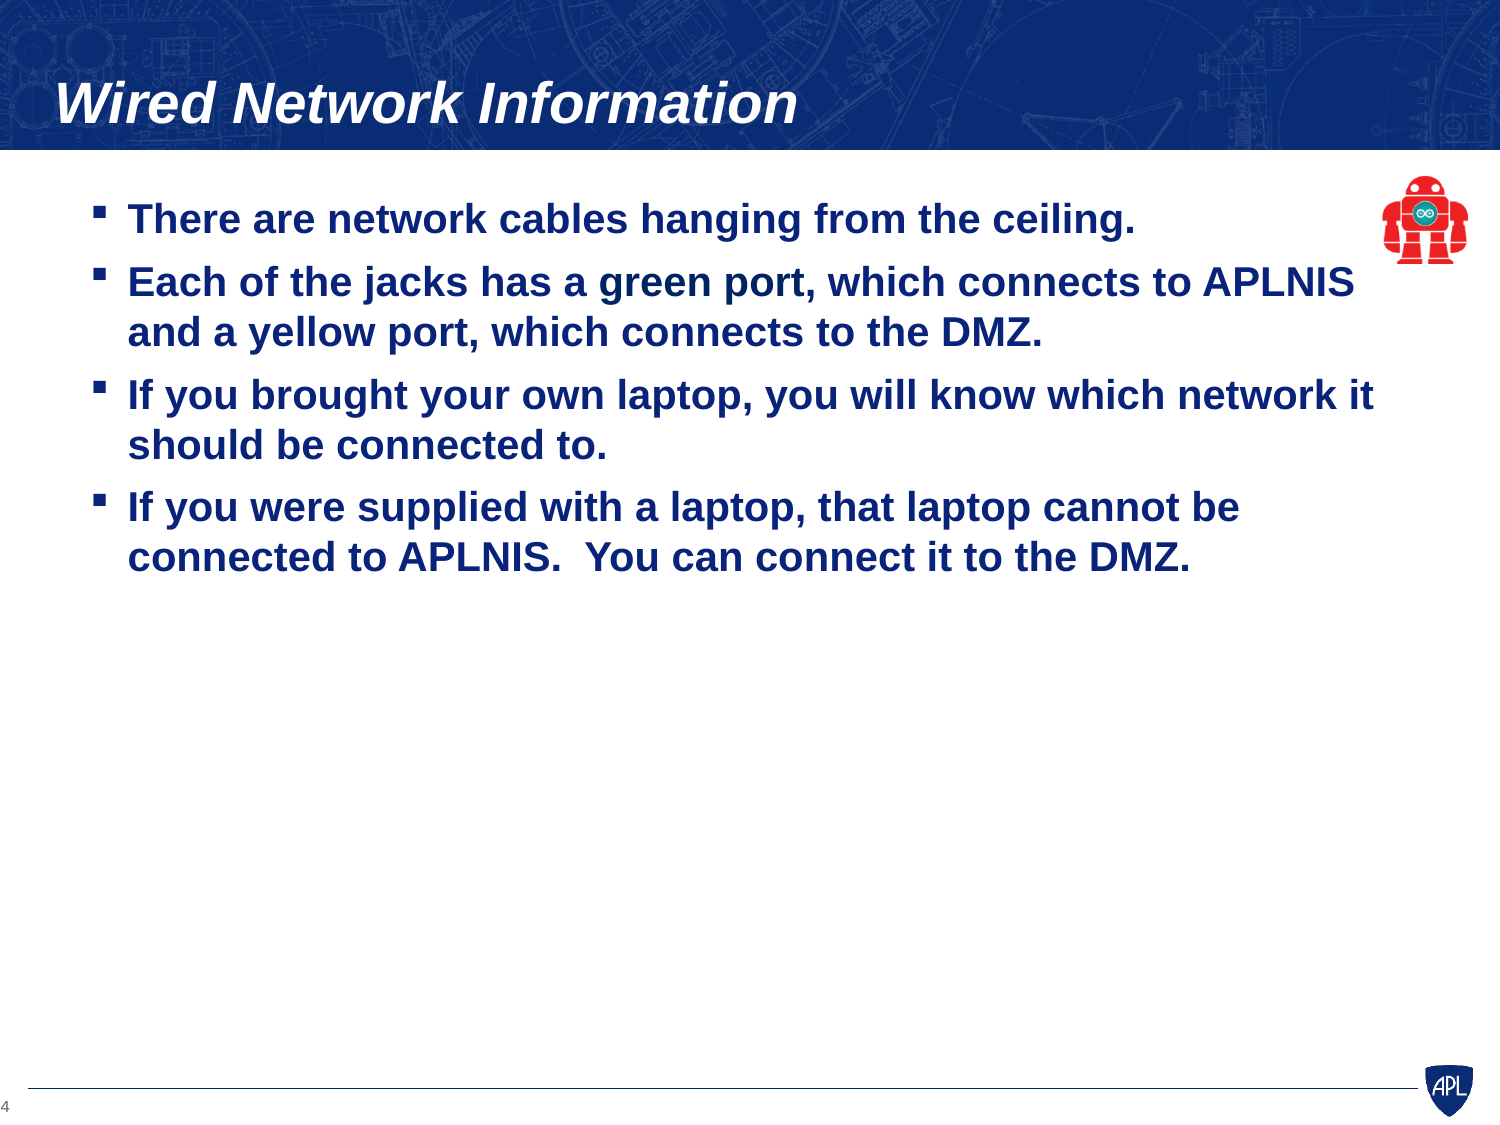

# Wired Network Information
There are network cables hanging from the ceiling.
Each of the jacks has a green port, which connects to APLNIS and a yellow port, which connects to the DMZ.
If you brought your own laptop, you will know which network it should be connected to.
If you were supplied with a laptop, that laptop cannot be connected to APLNIS.  You can connect it to the DMZ.